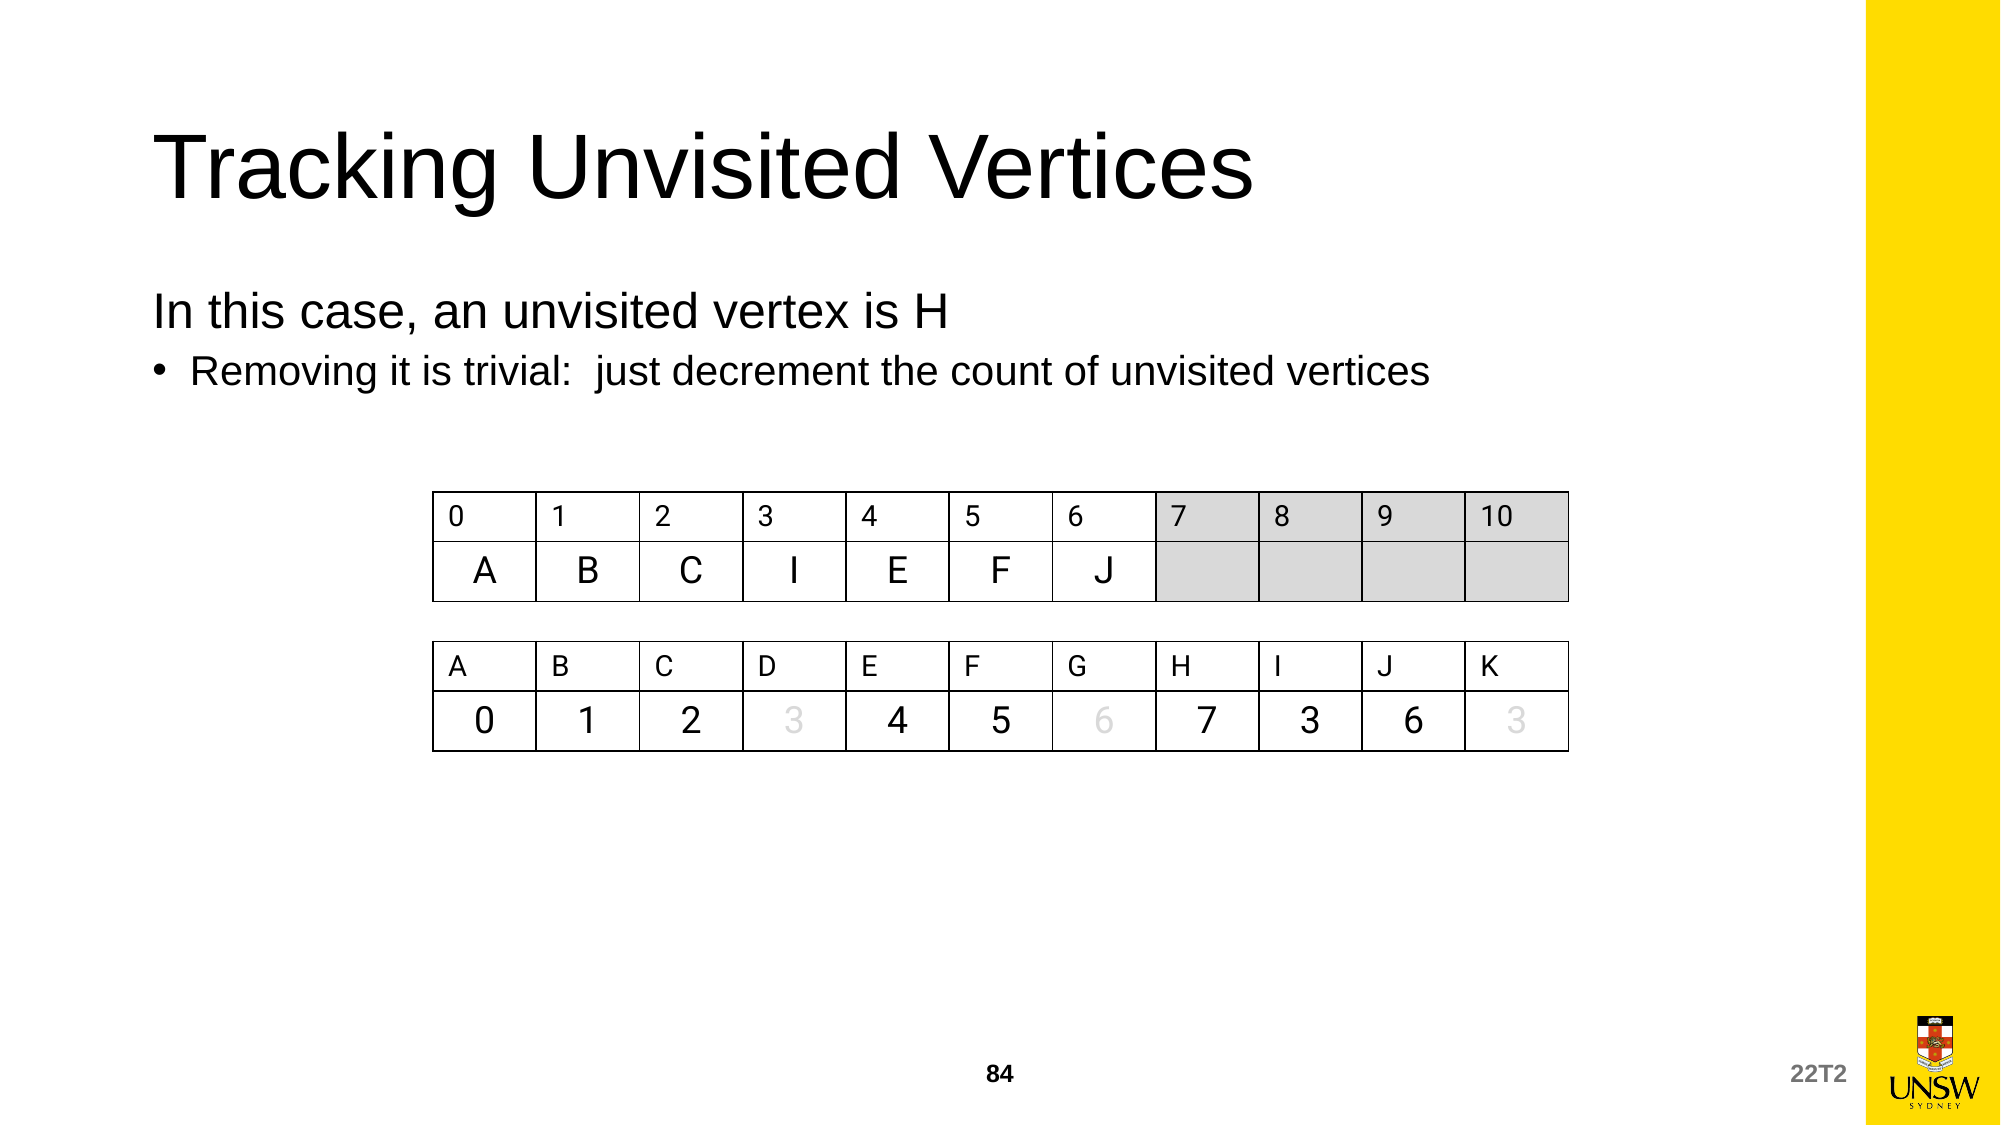

# Tracking Unvisited Vertices
In this case, an unvisited vertex is H
Removing it is trivial:  just decrement the count of unvisited vertices

| 0 | 1 | 2 | 3 | 4 | 5 | 6 | 7 | 8 | 9 | 10 |
| --- | --- | --- | --- | --- | --- | --- | --- | --- | --- | --- |
| A | B | C | I | E | F | J |  |  |  |  |
| A | B | C | D | E | F | G | H | I | J | K |
| --- | --- | --- | --- | --- | --- | --- | --- | --- | --- | --- |
| 0 | 1 | 2 | 3 | 4 | 5 | 6 | 7 | 3 | 6 | 3 |
84
22T2